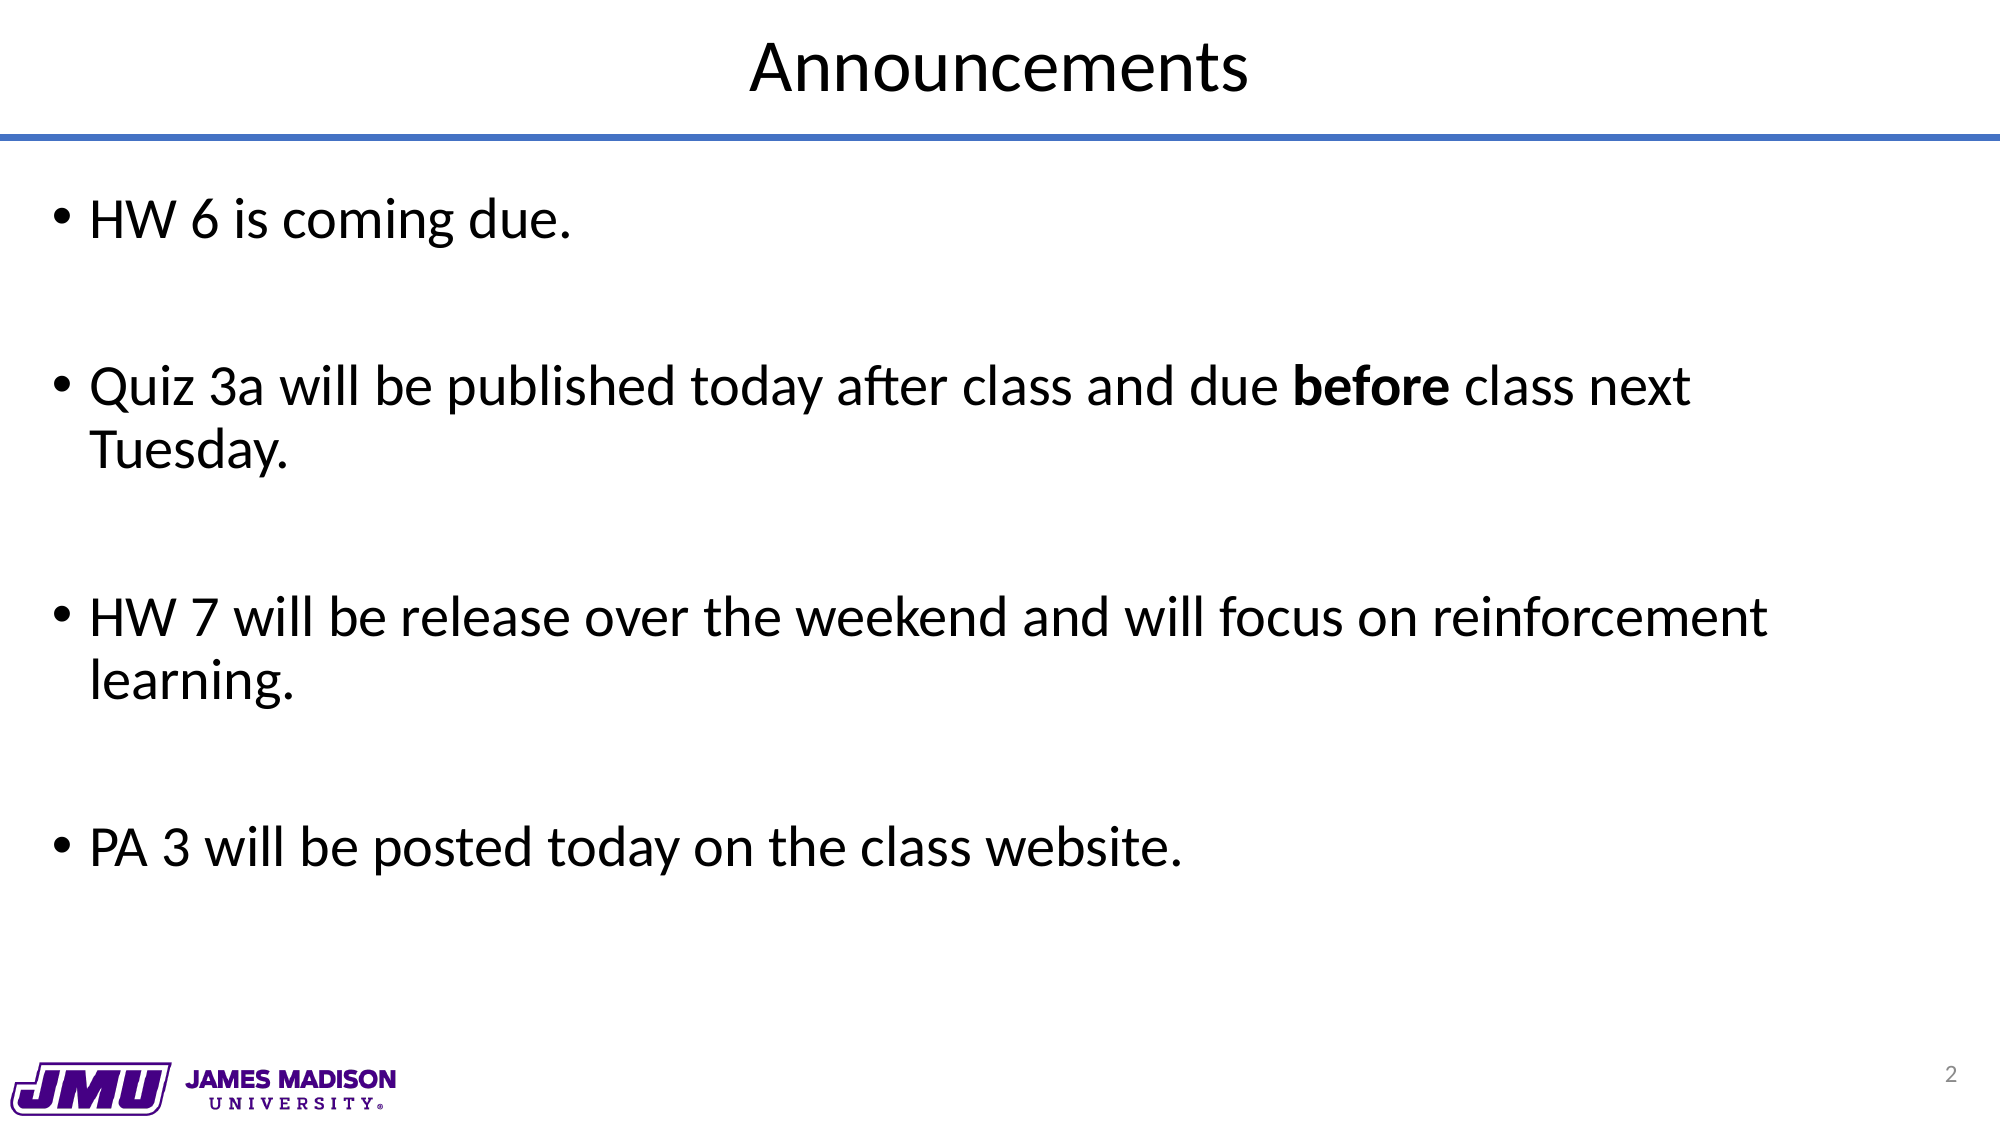

# Announcements
HW 6 is coming due.

Quiz 3a will be published today after class and due before class next Tuesday.

HW 7 will be release over the weekend and will focus on reinforcement learning.

PA 3 will be posted today on the class website.

2